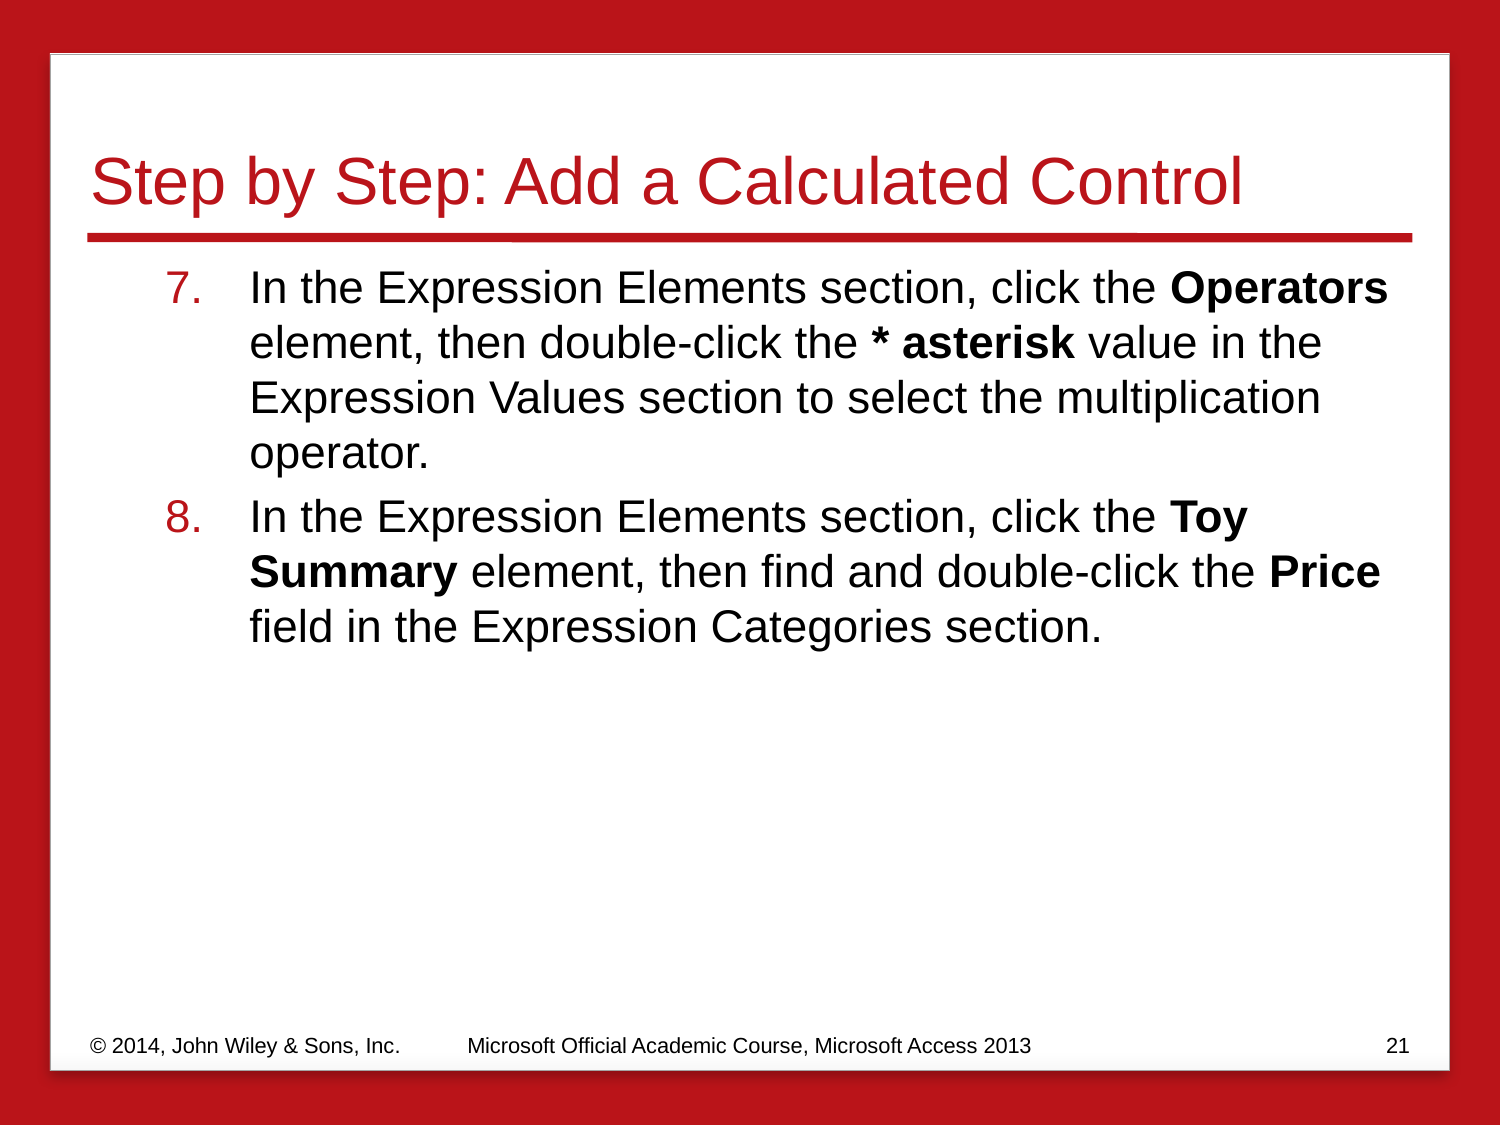

# Step by Step: Add a Calculated Control
In the Expression Elements section, click the Operators element, then double-click the * asterisk value in the Expression Values section to select the multiplication operator.
In the Expression Elements section, click the Toy Summary element, then find and double-click the Price field in the Expression Categories section.
© 2014, John Wiley & Sons, Inc.
Microsoft Official Academic Course, Microsoft Access 2013
21